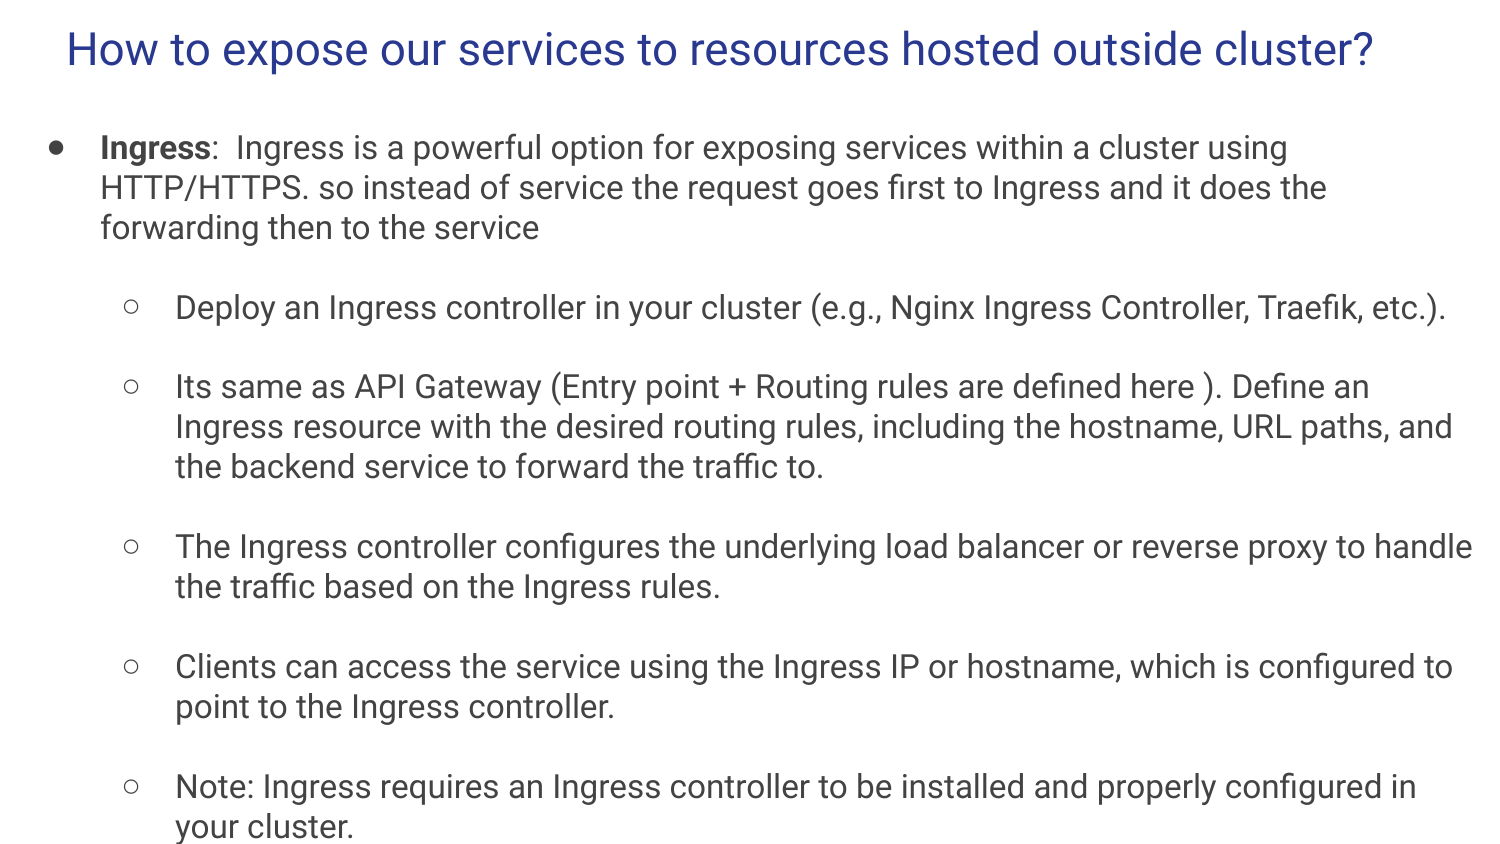

# How to expose our services to resources hosted outside cluster?
Ingress:  Ingress is a powerful option for exposing services within a cluster using HTTP/HTTPS. so instead of service the request goes first to Ingress and it does the forwarding then to the service

Deploy an Ingress controller in your cluster (e.g., Nginx Ingress Controller, Traefik, etc.).

Its same as API Gateway (Entry point + Routing rules are defined here ). Define an Ingress resource with the desired routing rules, including the hostname, URL paths, and the backend service to forward the traffic to.

The Ingress controller configures the underlying load balancer or reverse proxy to handle the traffic based on the Ingress rules.

Clients can access the service using the Ingress IP or hostname, which is configured to point to the Ingress controller.

Note: Ingress requires an Ingress controller to be installed and properly configured in your cluster.